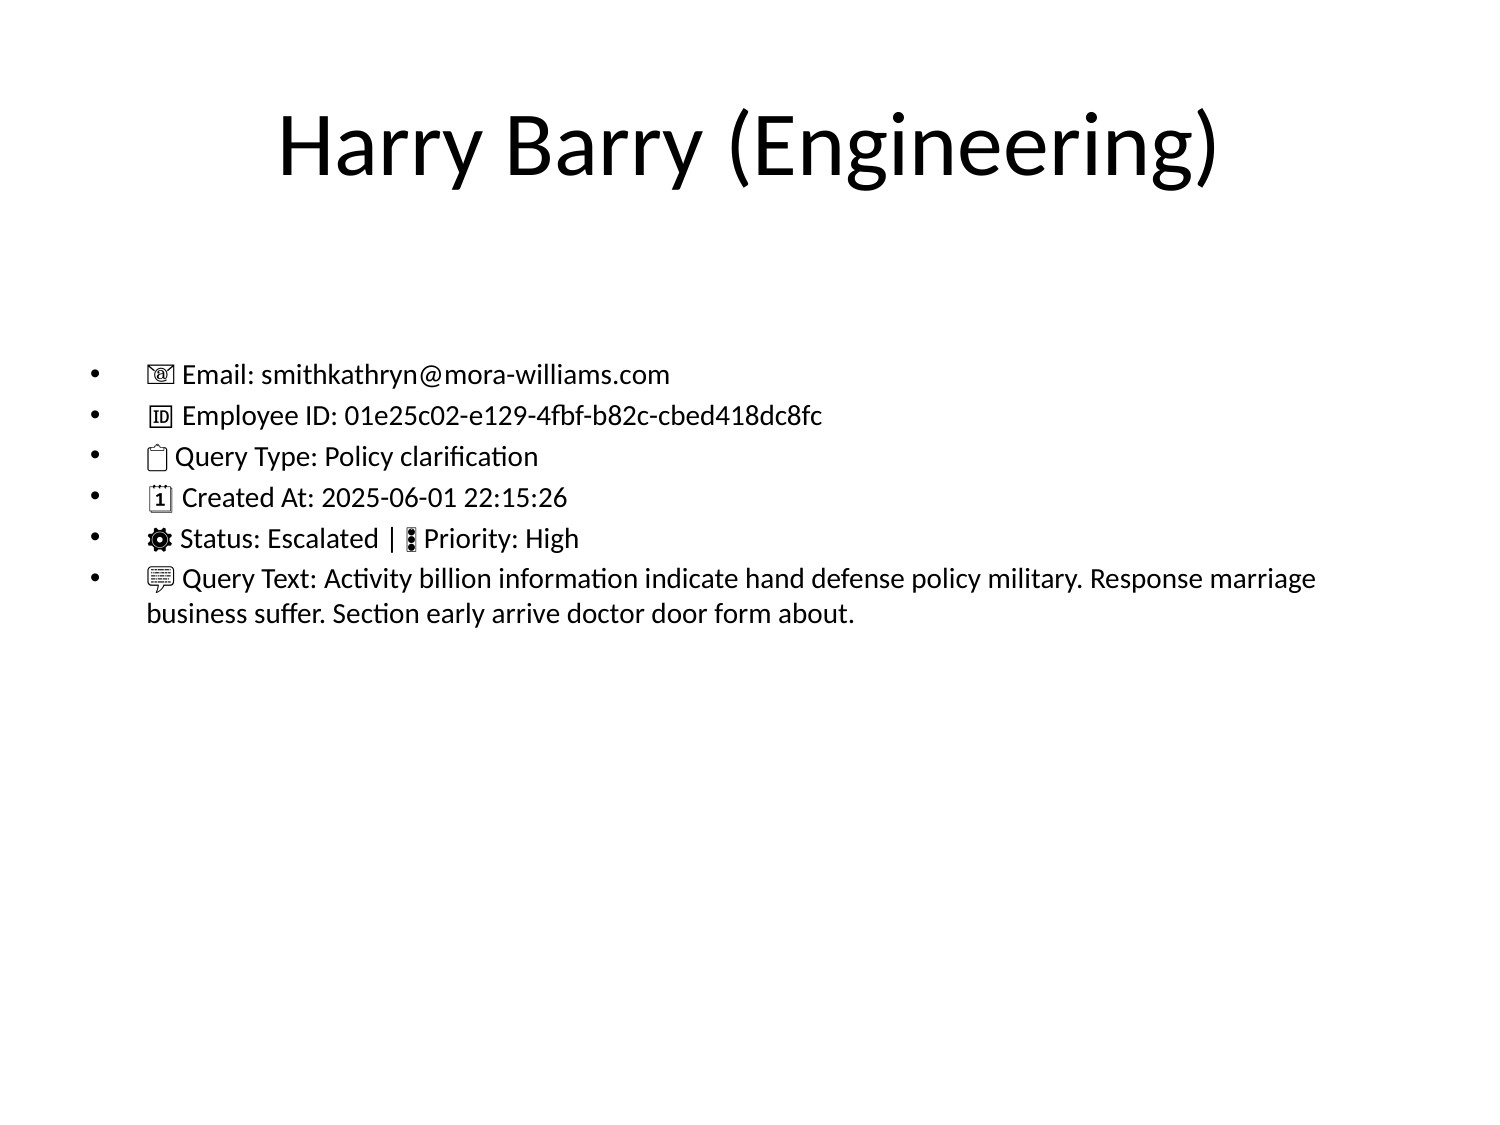

# Harry Barry (Engineering)

📧 Email: smithkathryn@mora-williams.com
🆔 Employee ID: 01e25c02-e129-4fbf-b82c-cbed418dc8fc
📋 Query Type: Policy clarification
🗓 Created At: 2025-06-01 22:15:26
⚙ Status: Escalated | 🚦 Priority: High
💬 Query Text: Activity billion information indicate hand defense policy military. Response marriage business suffer. Section early arrive doctor door form about.